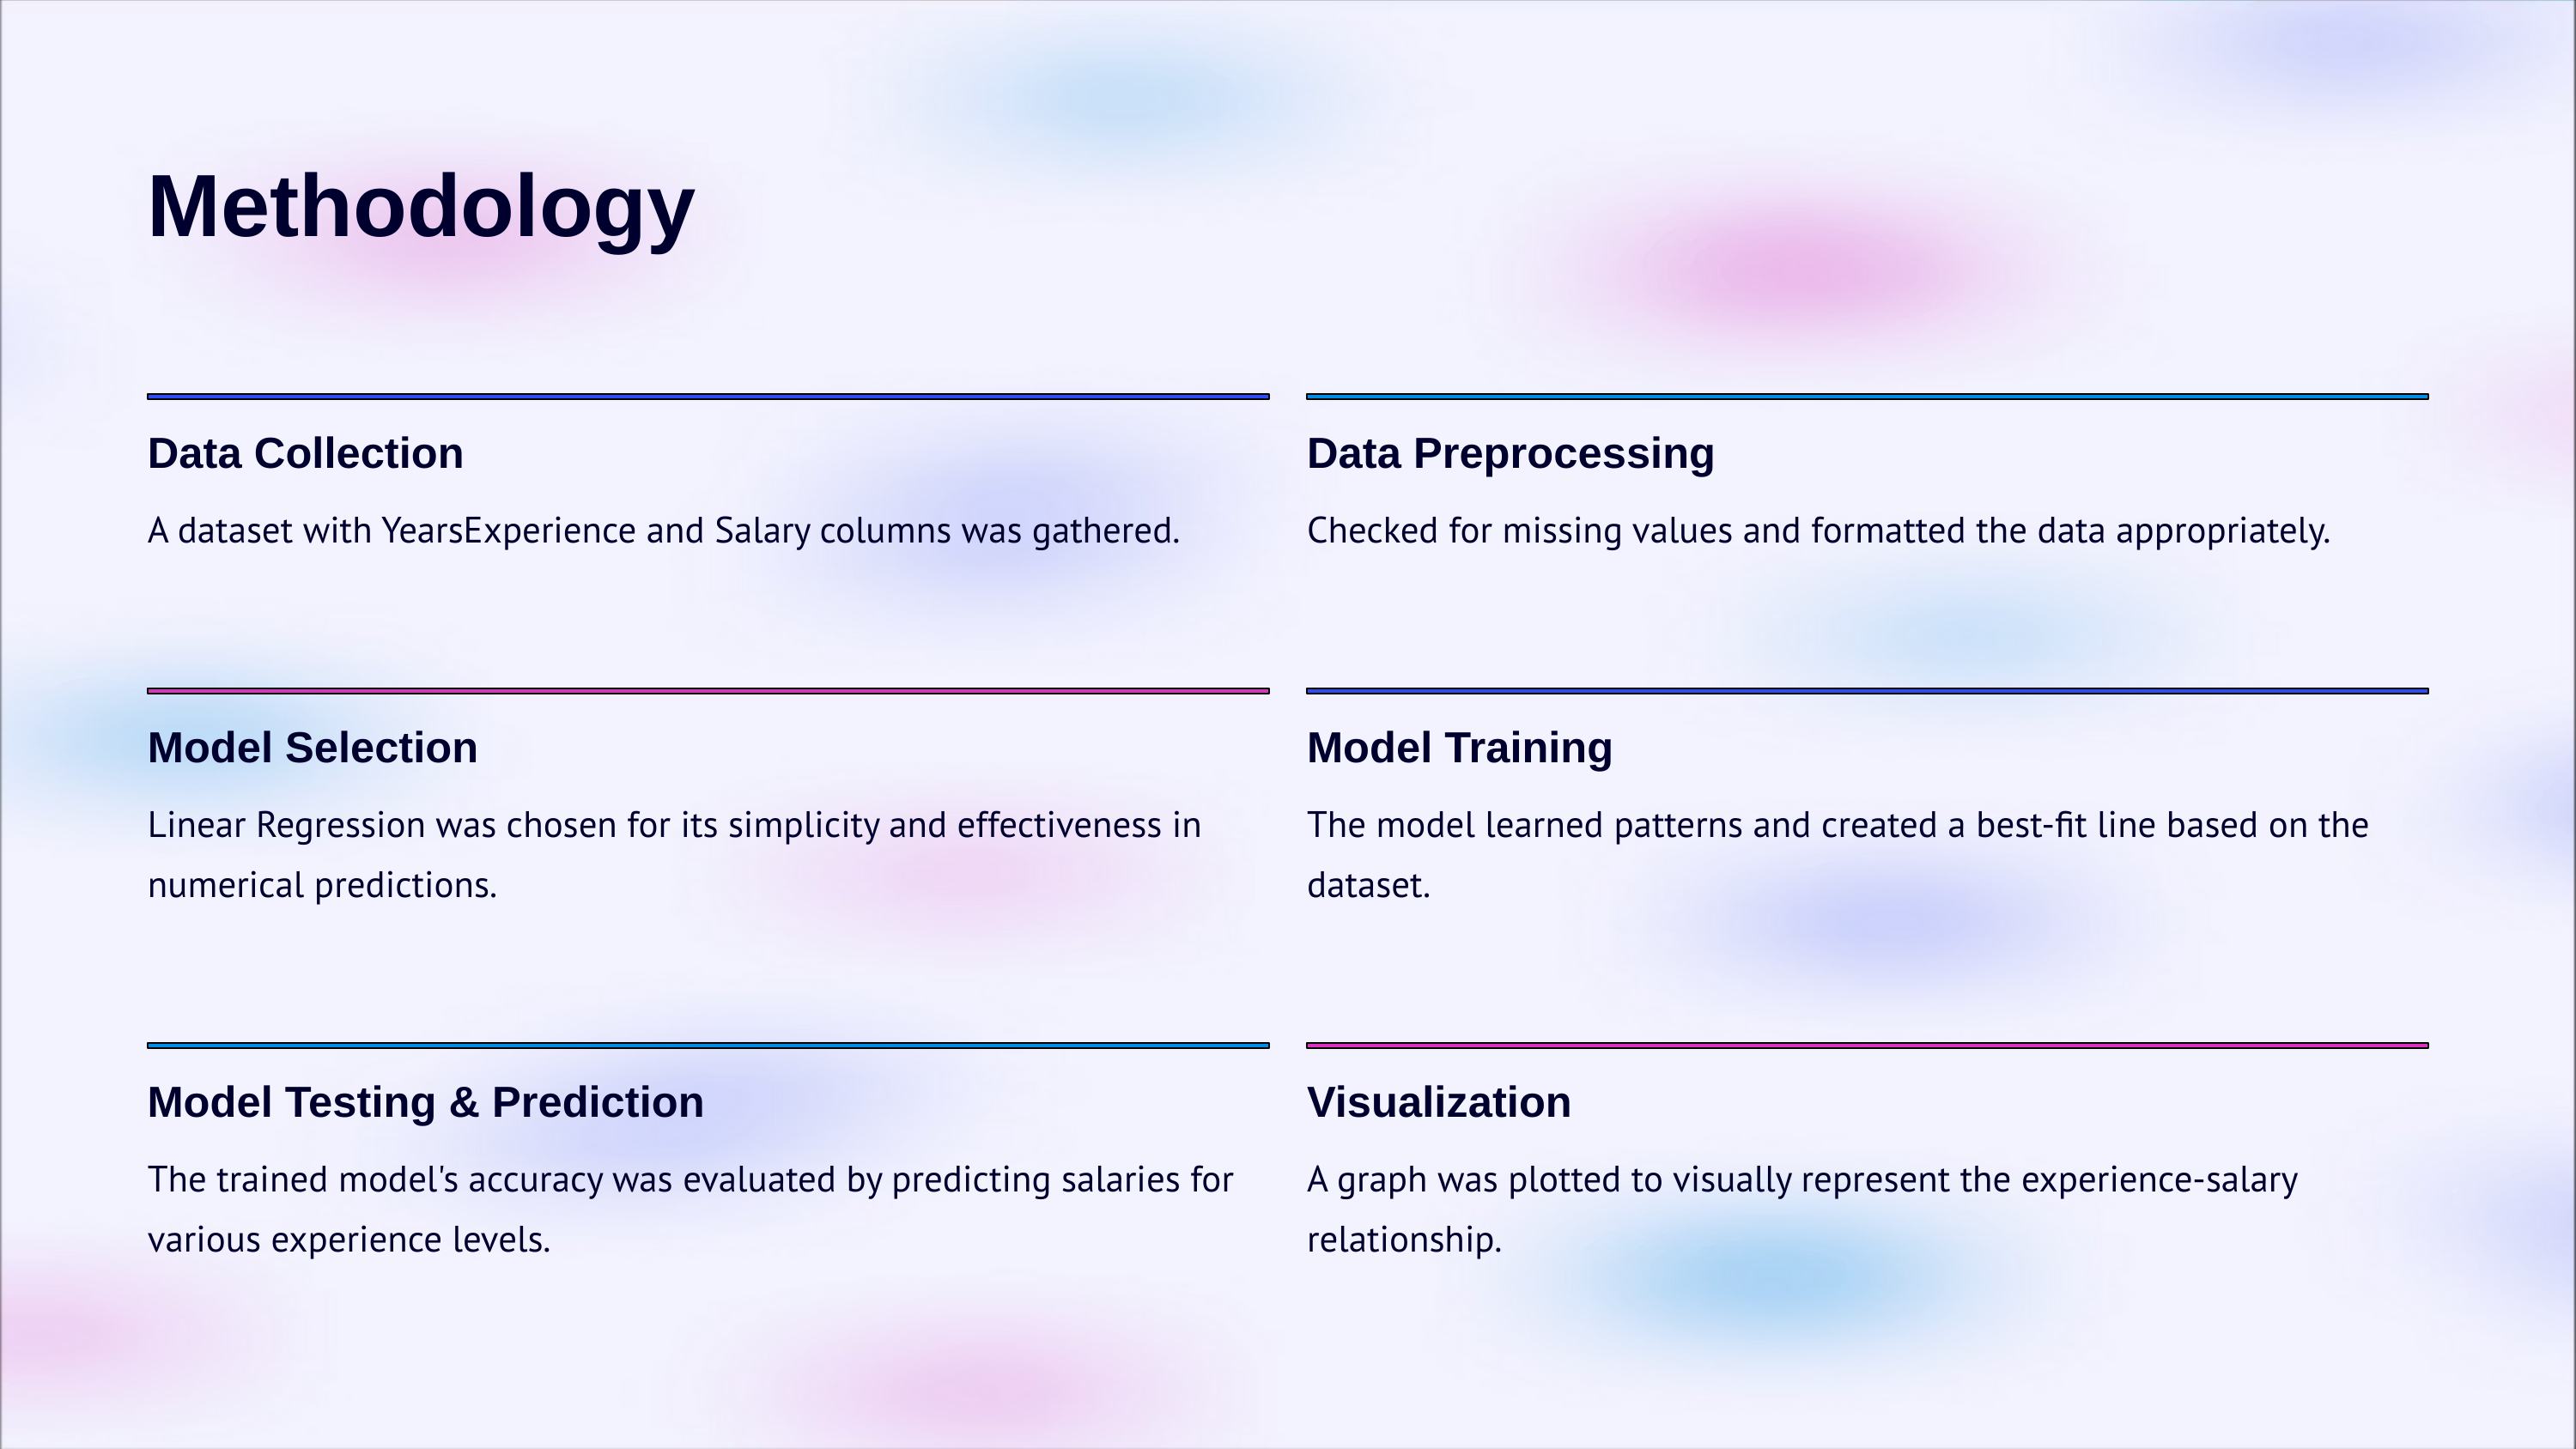

Methodology

Data Collection
Data Preprocessing
A dataset with YearsExperience and Salary columns was gathered.
Checked for missing values and formatted the data appropriately.

Model Selection
Model Training
Linear Regression was chosen for its simplicity and effectiveness in numerical predictions.
The model learned patterns and created a best-fit line based on the dataset.

Model Testing & Prediction
Visualization
The trained model's accuracy was evaluated by predicting salaries for various experience levels.
A graph was plotted to visually represent the experience-salary relationship.